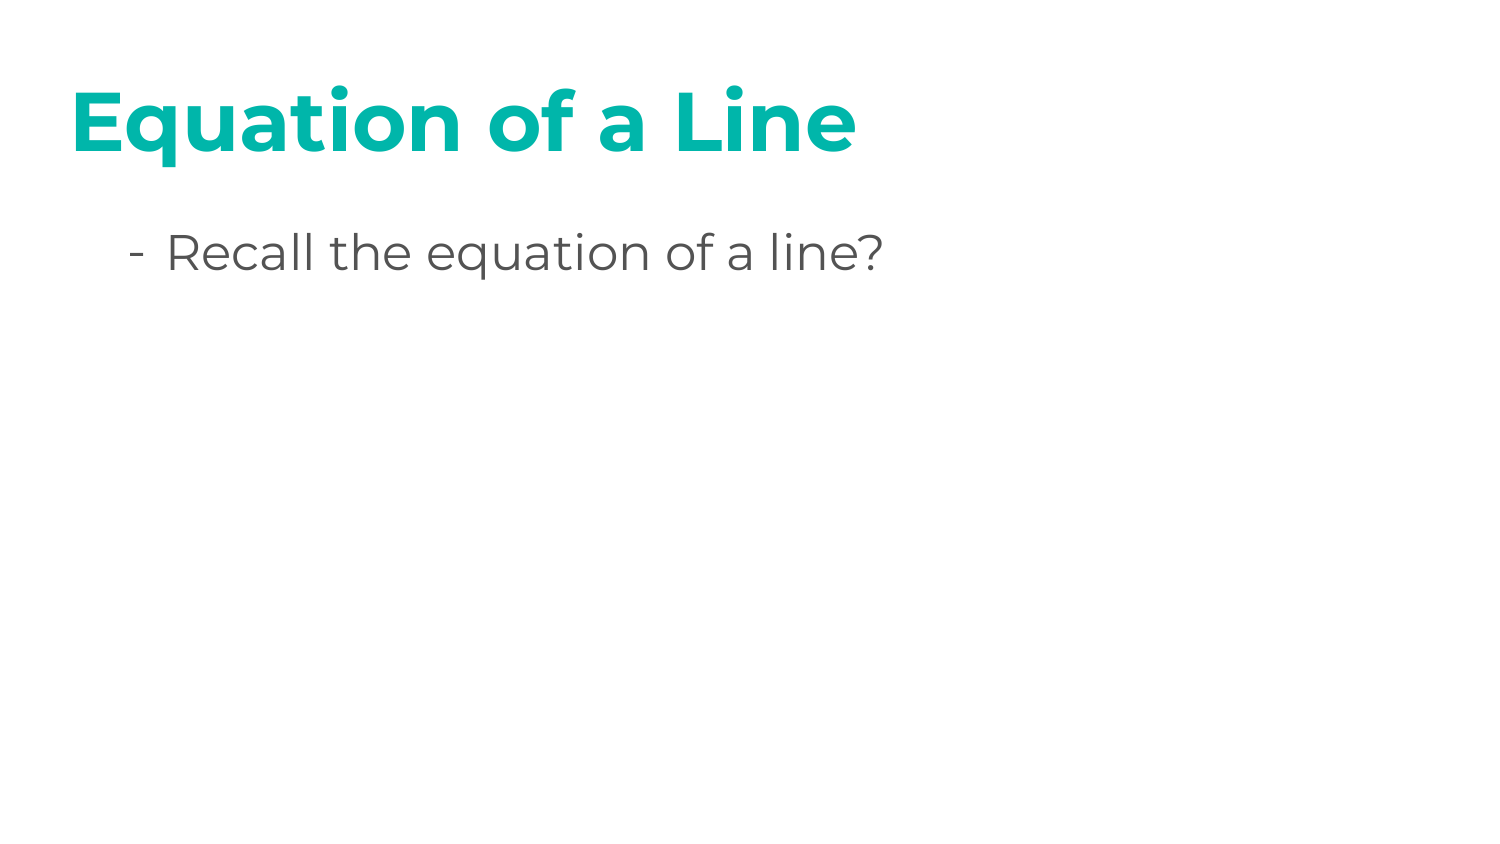

# Equation of a Line
Recall the equation of a line?